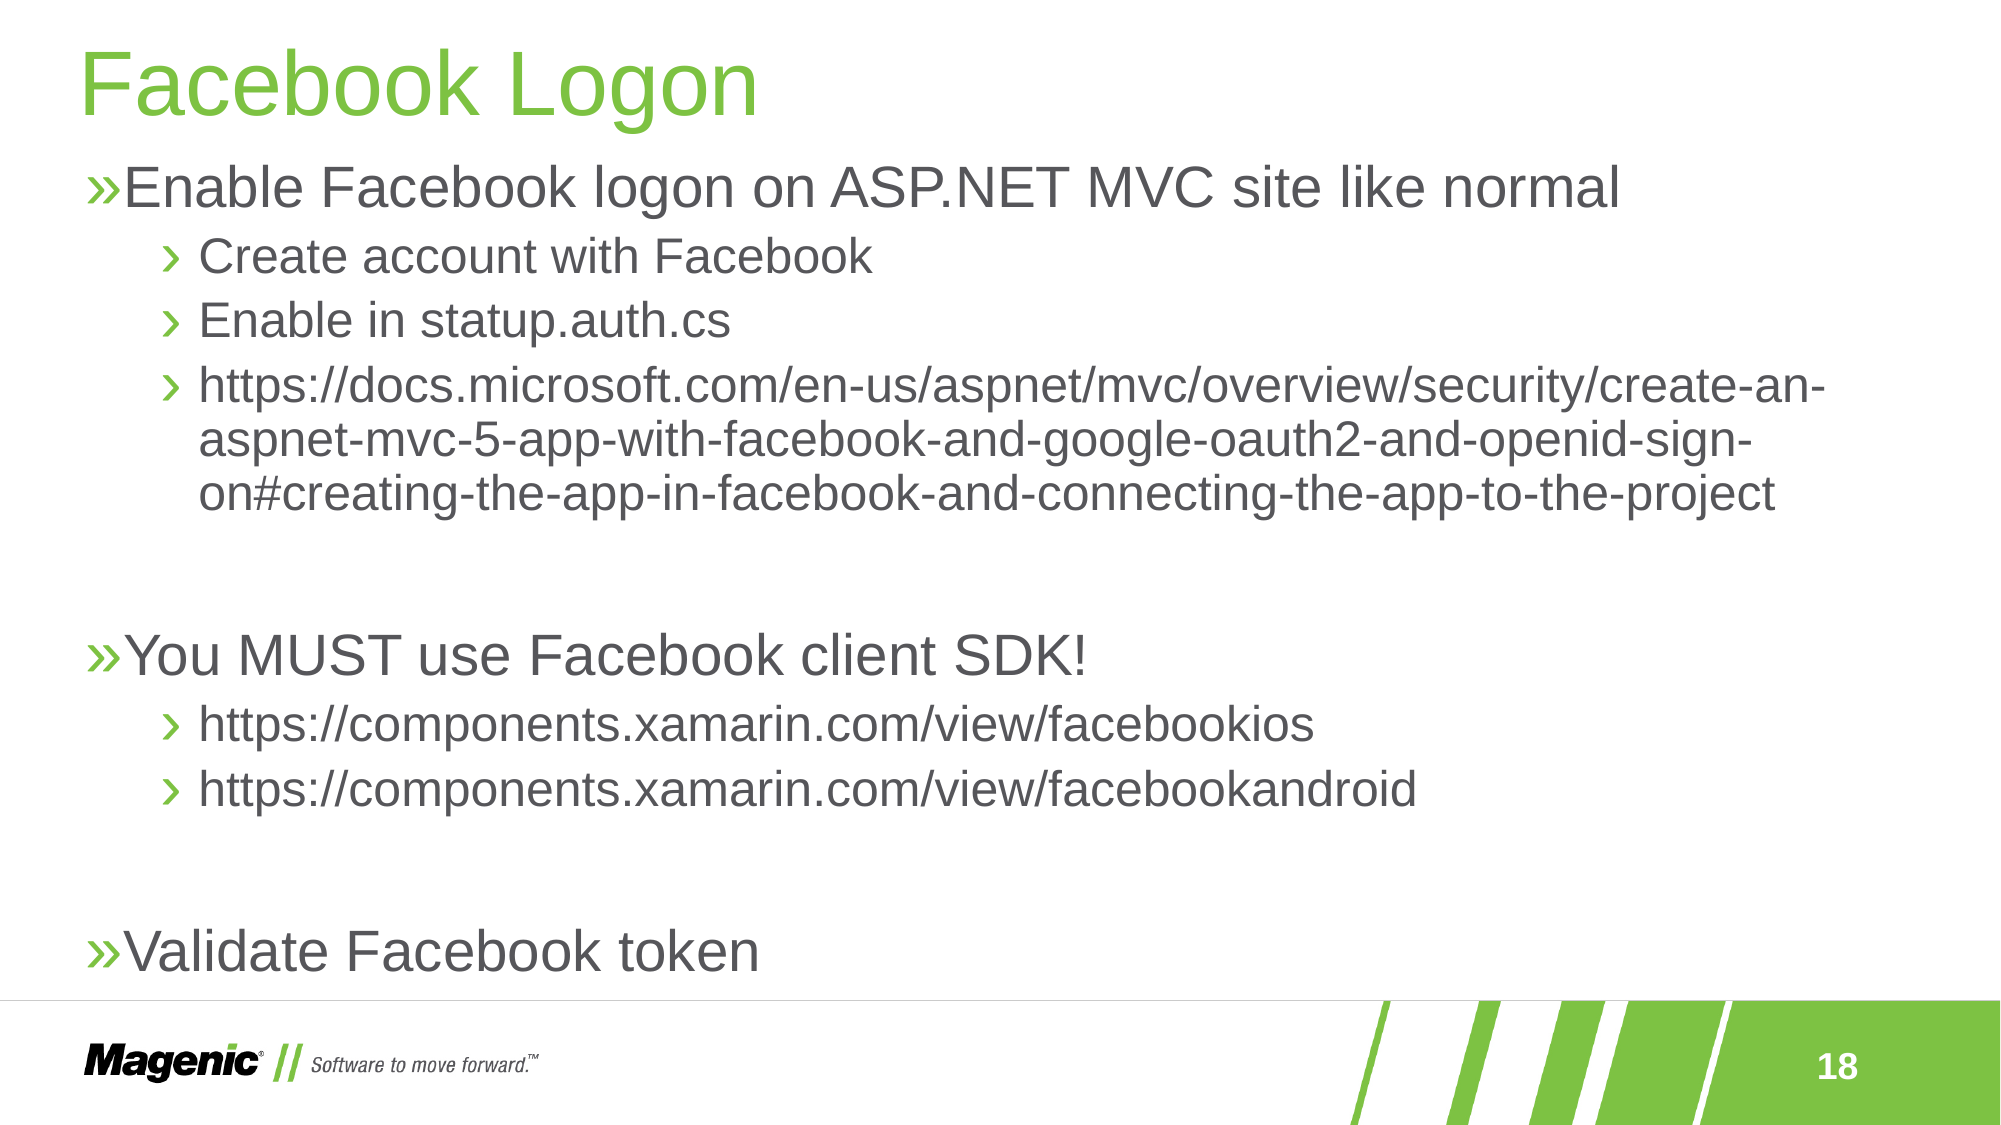

# Facebook Logon
Enable Facebook logon on ASP.NET MVC site like normal
Create account with Facebook
Enable in statup.auth.cs
https://docs.microsoft.com/en-us/aspnet/mvc/overview/security/create-an-aspnet-mvc-5-app-with-facebook-and-google-oauth2-and-openid-sign-on#creating-the-app-in-facebook-and-connecting-the-app-to-the-project

You MUST use Facebook client SDK!
https://components.xamarin.com/view/facebookios
https://components.xamarin.com/view/facebookandroid

Validate Facebook token